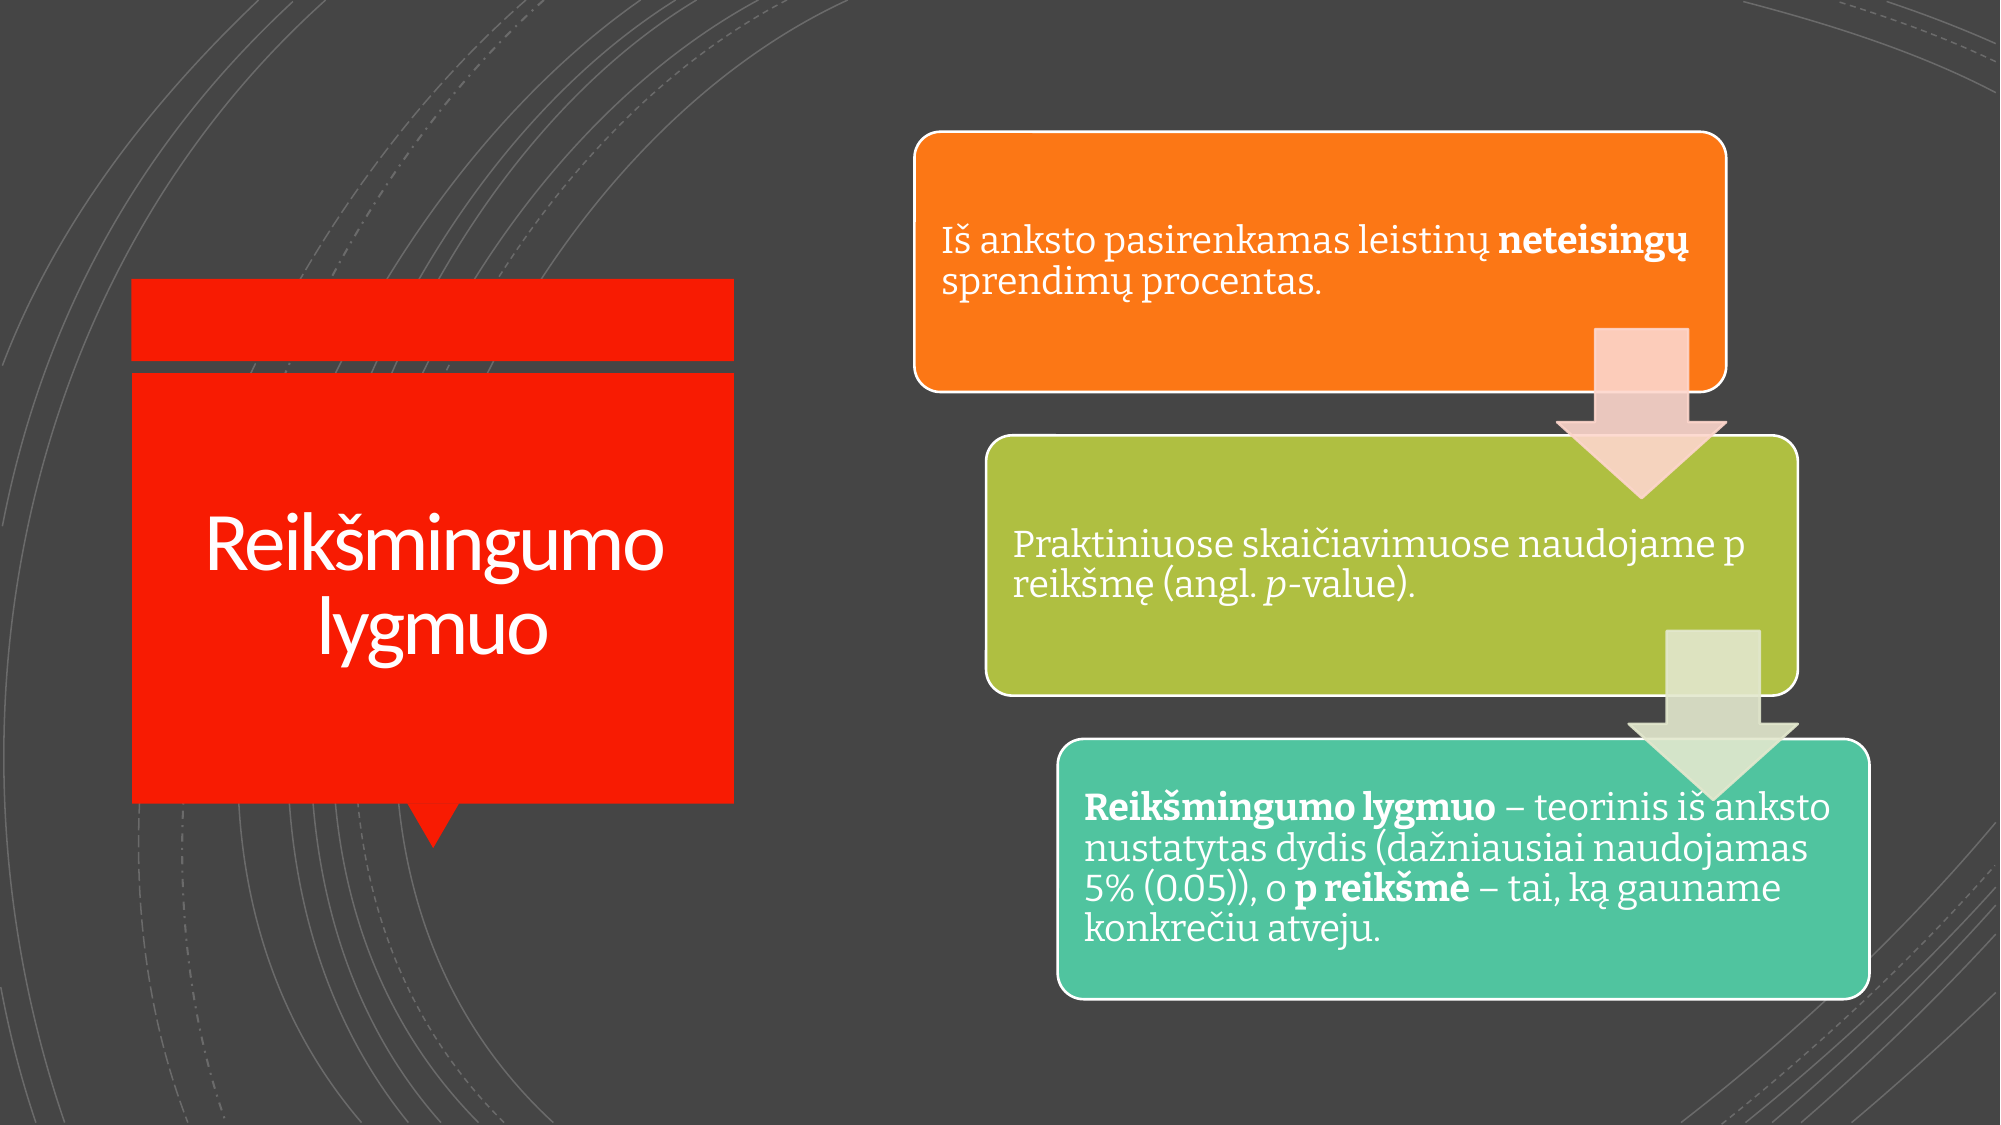

Iš anksto pasirenkamas leistinų neteisingų sprendimų procentas.
Praktiniuose skaičiavimuose naudojame p reikšmę (angl. p-value).
Reikšmingumo lygmuo – teorinis iš anksto nustatytas dydis (dažniausiai naudojamas 5% (0.05)), o p reikšmė – tai, ką gauname konkrečiu atveju.

# Reikšmingumo lygmuo